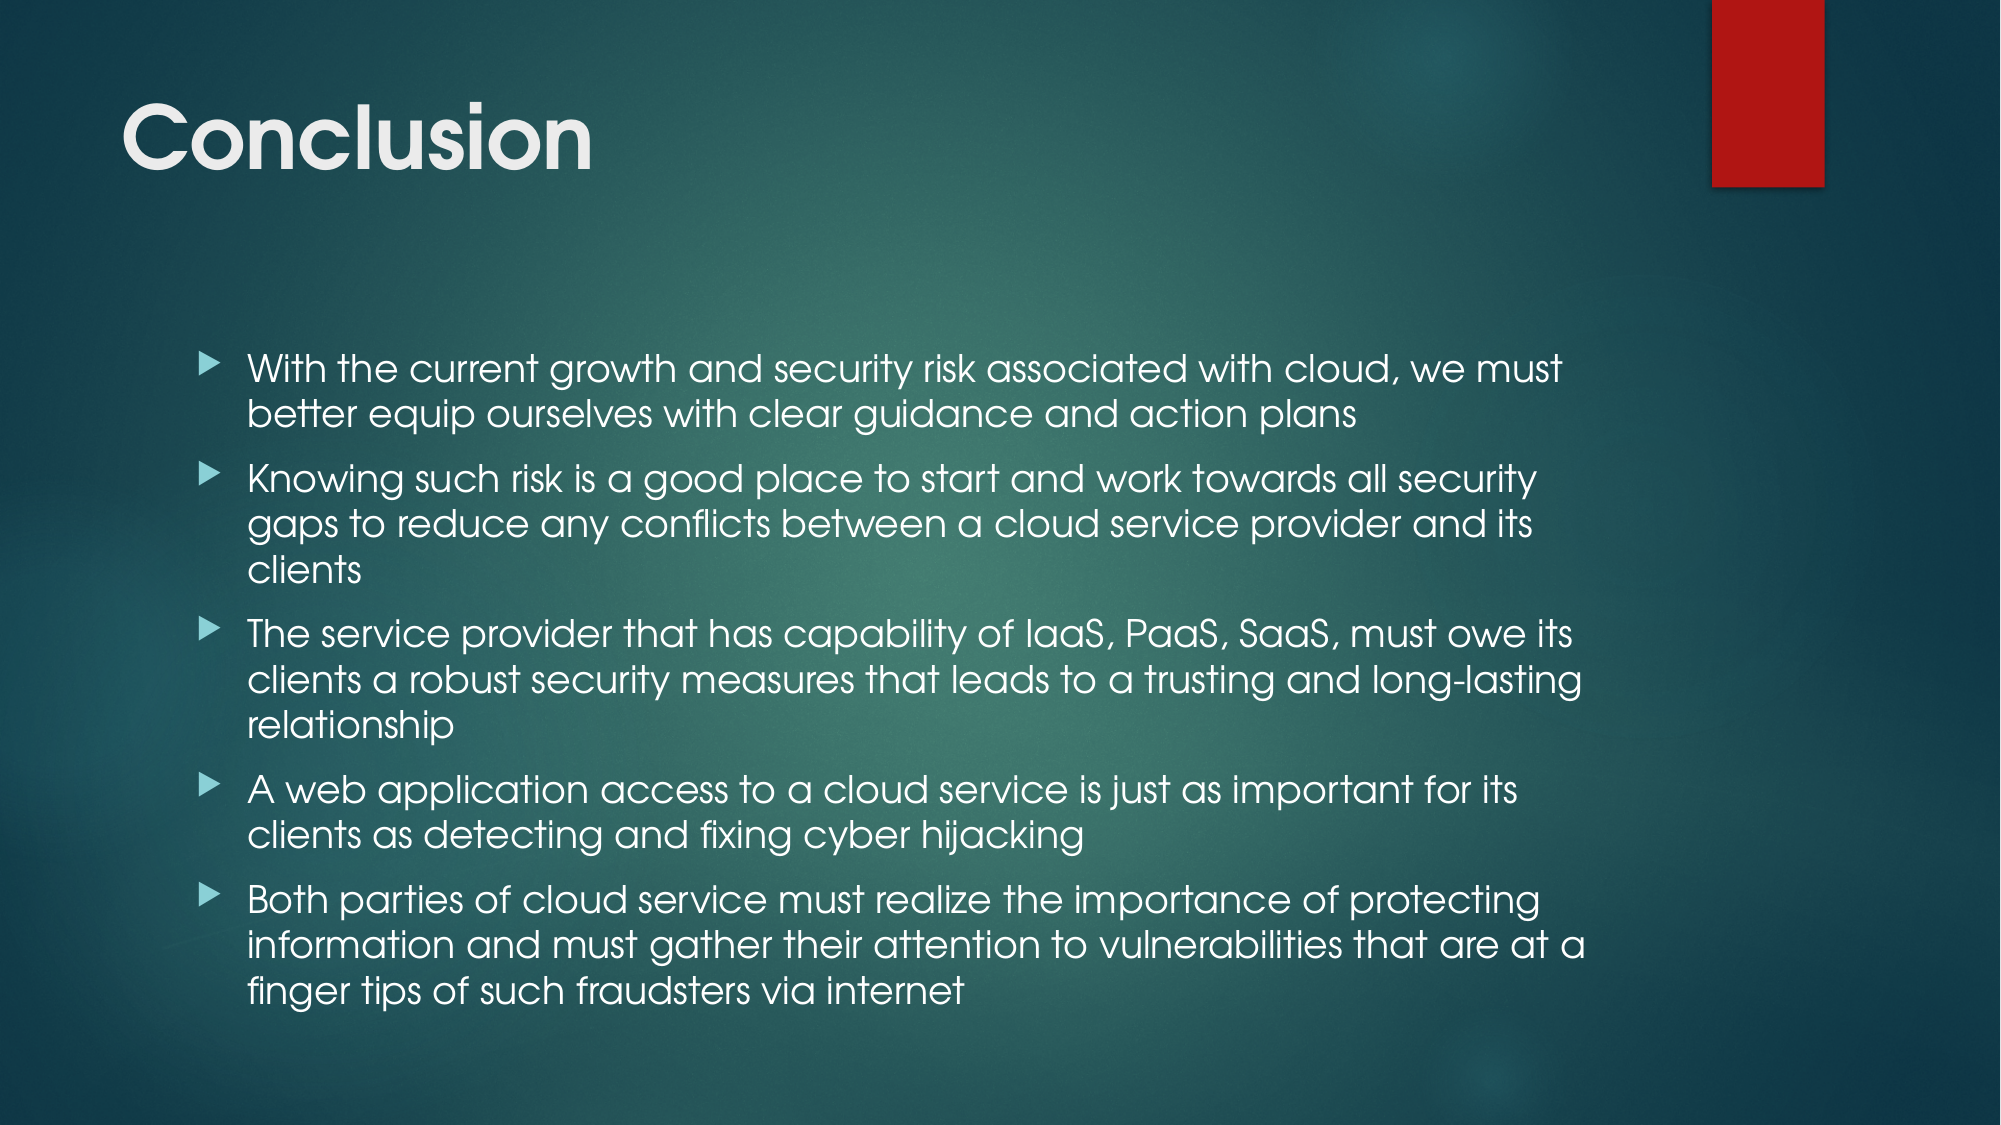

# Conclusion
With the current growth and security risk associated with cloud, we must better equip ourselves with clear guidance and action plans
Knowing such risk is a good place to start and work towards all security gaps to reduce any conflicts between a cloud service provider and its clients
The service provider that has capability of IaaS, PaaS, SaaS, must owe its clients a robust security measures that leads to a trusting and long-lasting relationship
A web application access to a cloud service is just as important for its clients as detecting and fixing cyber hijacking
Both parties of cloud service must realize the importance of protecting information and must gather their attention to vulnerabilities that are at a finger tips of such fraudsters via internet